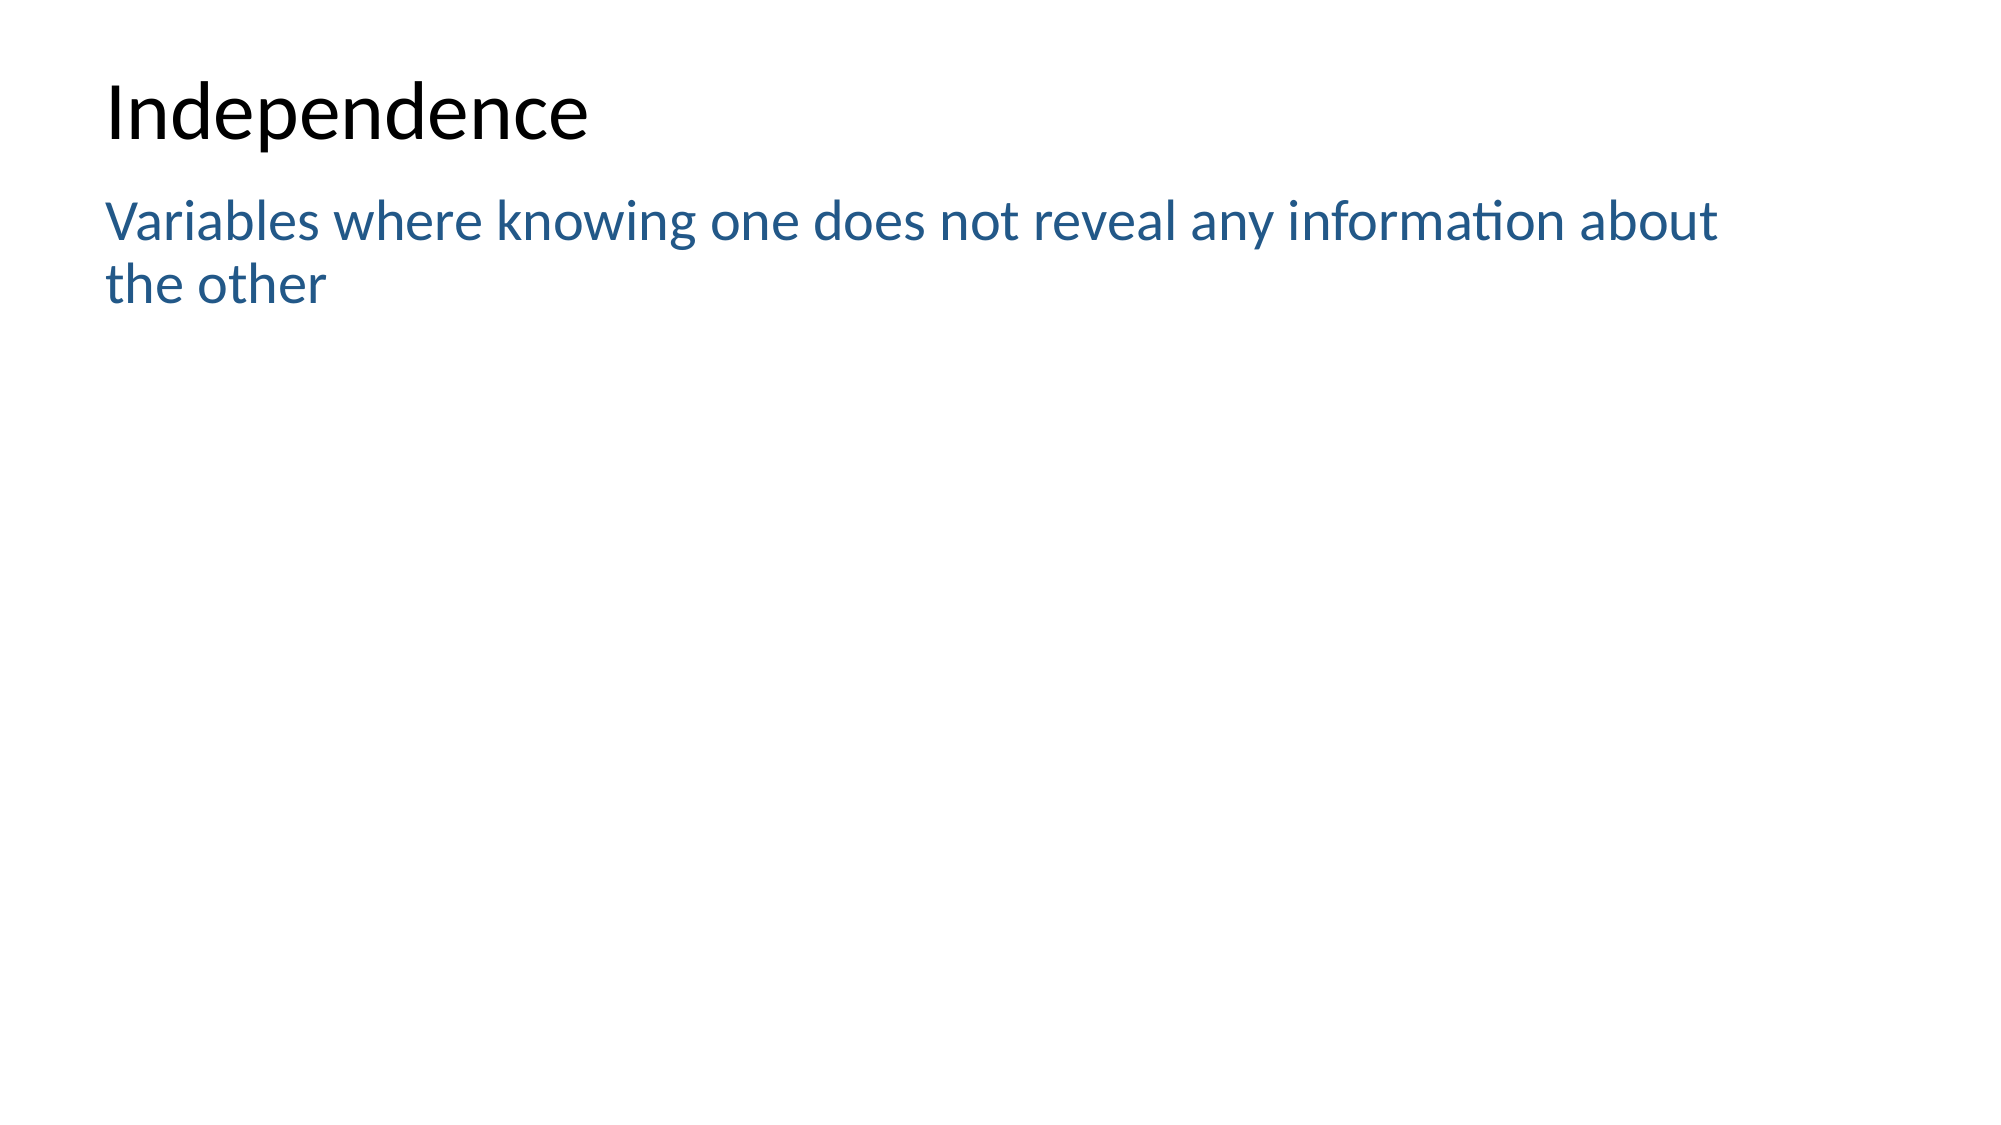

# Independence
Variables where knowing one does not reveal any information about the other